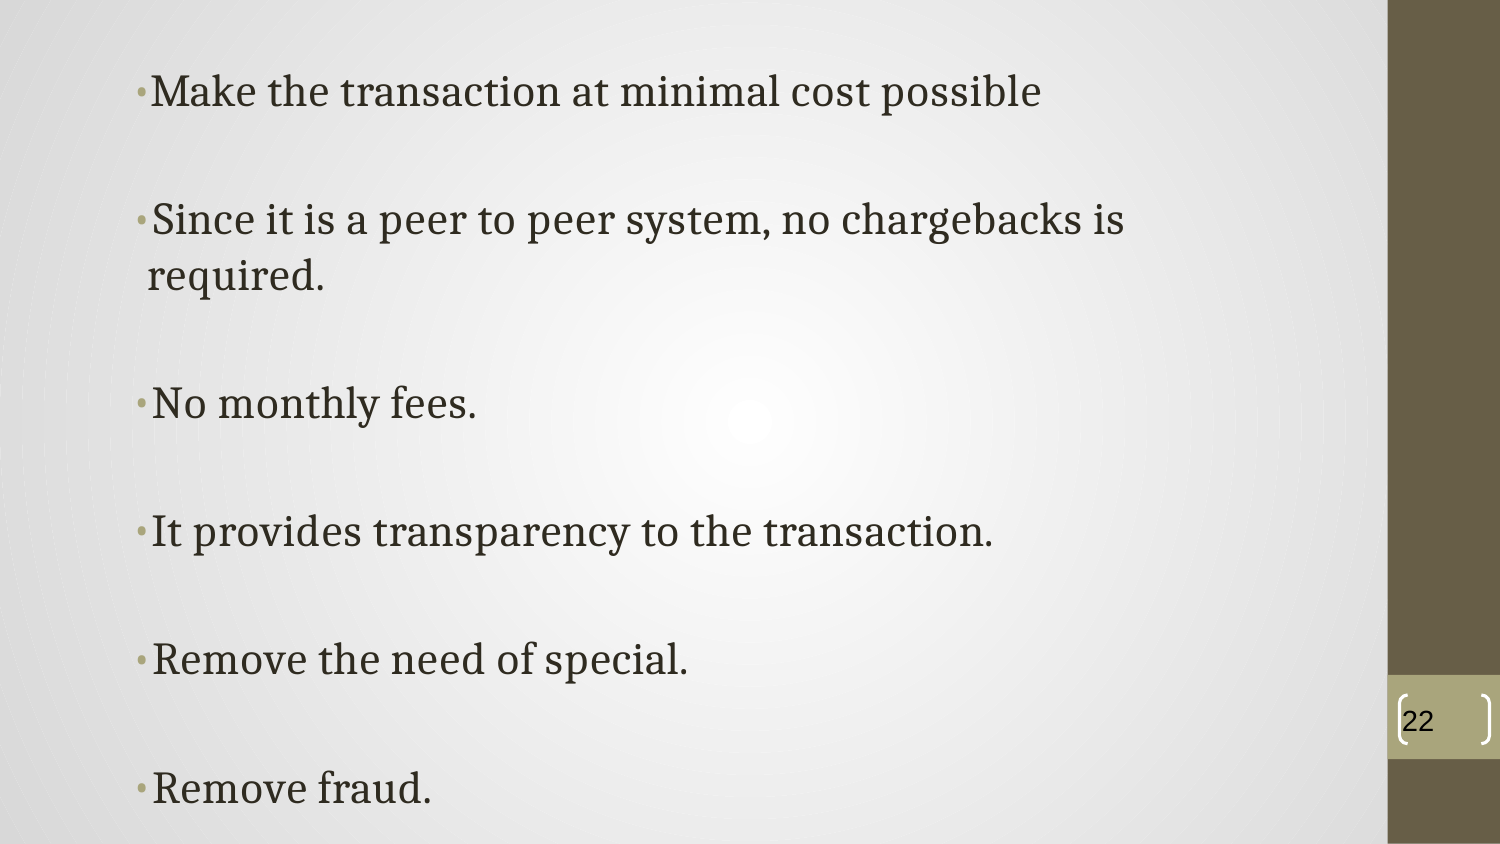

Make the transaction at minimal cost possible

Since it is a peer to peer system, no chargebacks is required.

No monthly fees.

It provides transparency to the transaction.

Remove the need of special.

Remove fraud.

22